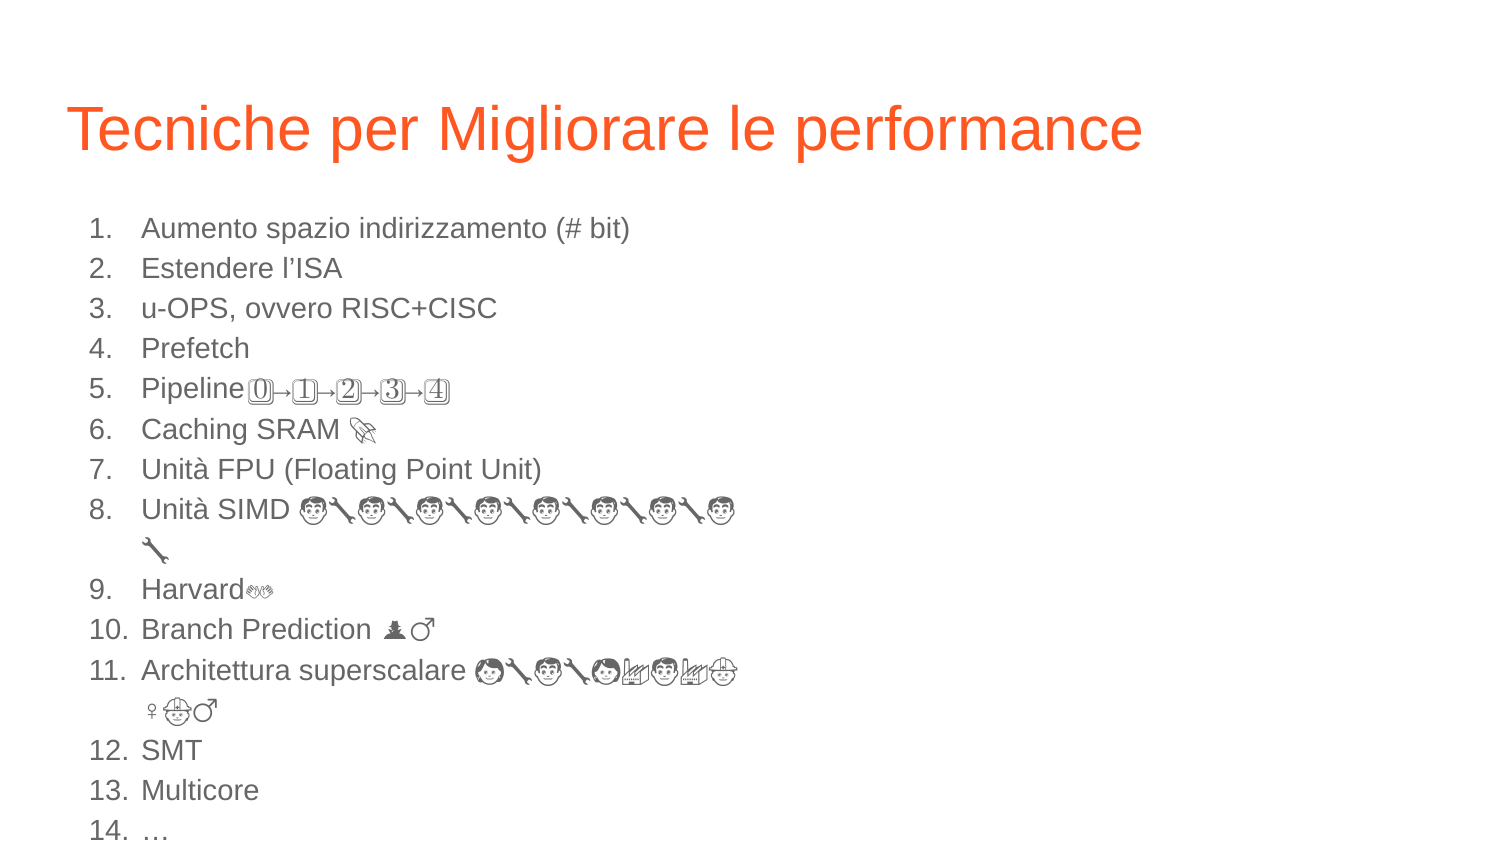

# Tecniche per Migliorare le performance
Aumento spazio indirizzamento (# bit)
Estendere l’ISA
u-OPS, ovvero RISC+CISC
Prefetch
Pipeline 0️⃣→1️⃣→2️⃣→3️⃣→4️⃣
Caching SRAM 🚀
Unità FPU (Floating Point Unit)
Unità SIMD 👨‍🔧👨‍🔧👨‍🔧👨‍🔧👨‍🔧👨‍🔧👨‍🔧👨‍🔧
Harvard👐
Branch Prediction 🕵️‍♂️
Architettura superscalare 👩‍🔧👨‍🔧👩‍🏭👨‍🏭👷‍♀️👷‍♂️
SMT
Multicore
…